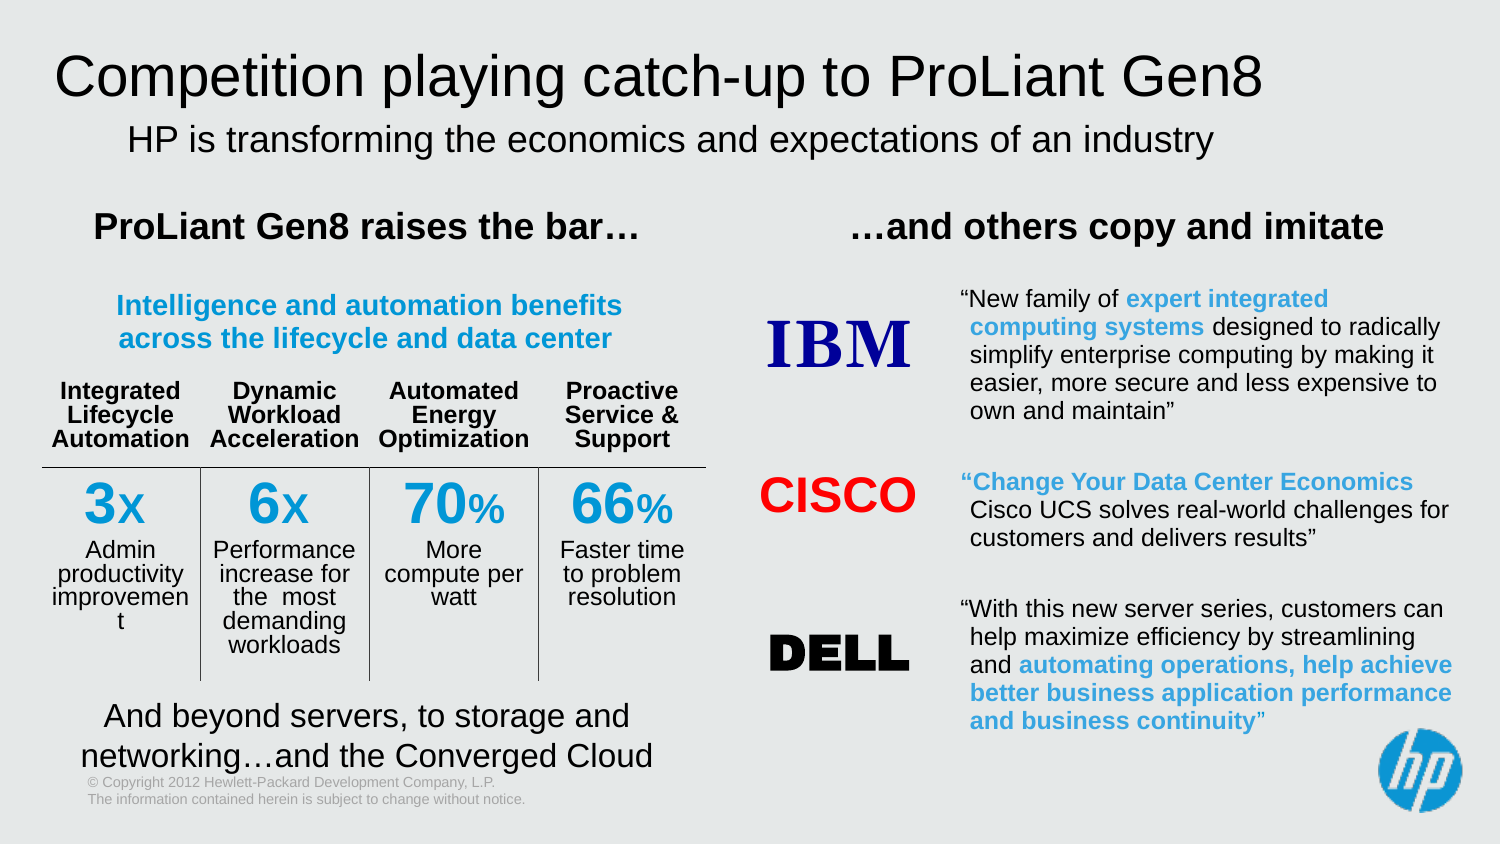

# Competition playing catch-up to ProLiant Gen8
HP is transforming the economics and expectations of an industry
ProLiant Gen8 raises the bar…
…and others copy and imitate
| “New family of expert integrated computing systems designed to radically simplify enterprise computing by making it easier, more secure and less expensive to own and maintain” |
| --- |
| “Change Your Data Center Economics Cisco UCS solves real-world challenges for customers and delivers results” |
| “With this new server series, customers can help maximize efficiency by streamlining and automating operations, help achieve better business application performance and business continuity” |
| Intelligence and automation benefits across the lifecycle and data center |  |  |  |
| --- | --- | --- | --- |
| Integrated Lifecycle Automation | Dynamic Workload Acceleration | Automated Energy Optimization | Proactive Service & Support |
| 3x Admin productivity improvement | 6x Performance increase for the most demanding workloads | 70% More compute per watt | 66% Faster time to problem resolution |
IBM
CISCO
DELL
And beyond servers, to storage and networking…and the Converged Cloud